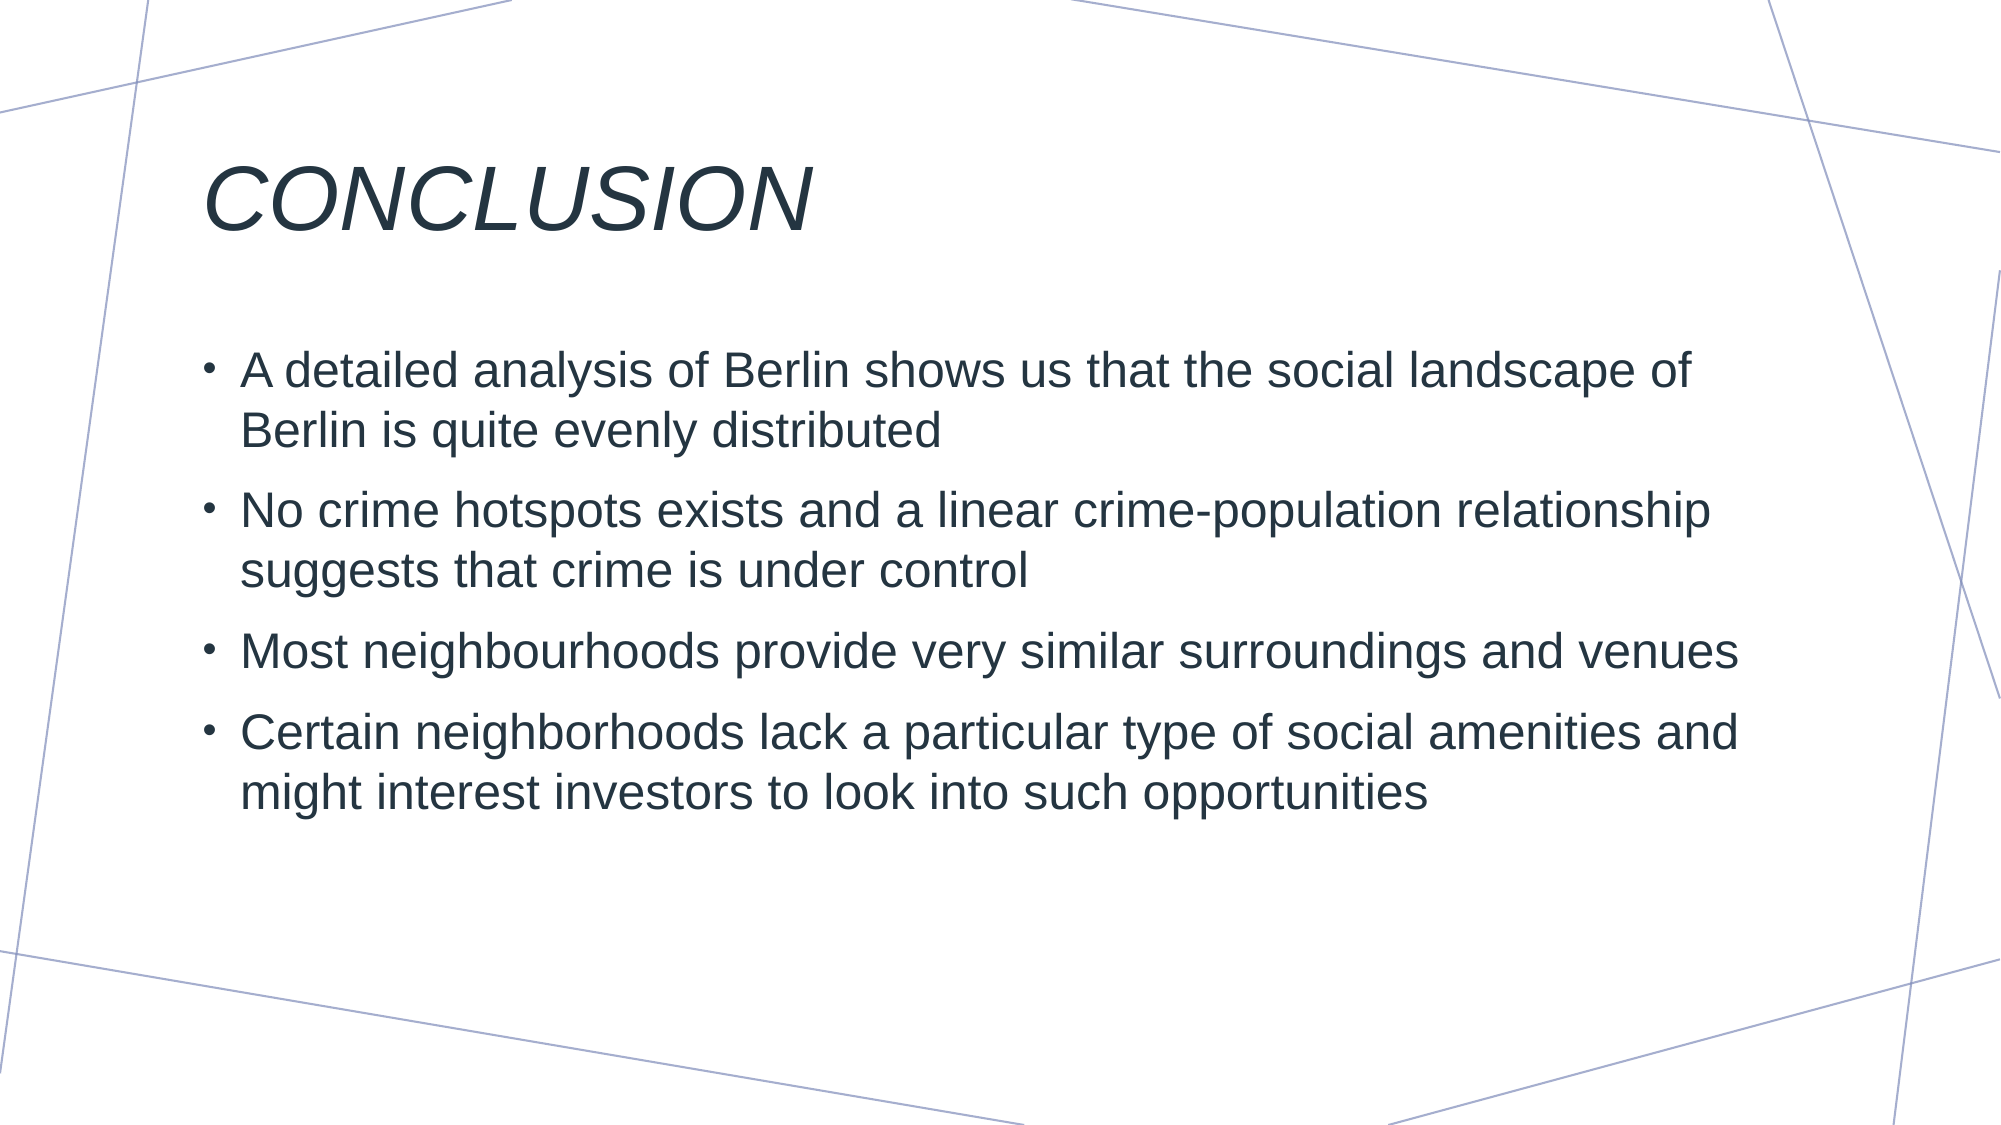

# conclusion
A detailed analysis of Berlin shows us that the social landscape of Berlin is quite evenly distributed
No crime hotspots exists and a linear crime-population relationship suggests that crime is under control
Most neighbourhoods provide very similar surroundings and venues
Certain neighborhoods lack a particular type of social amenities and might interest investors to look into such opportunities